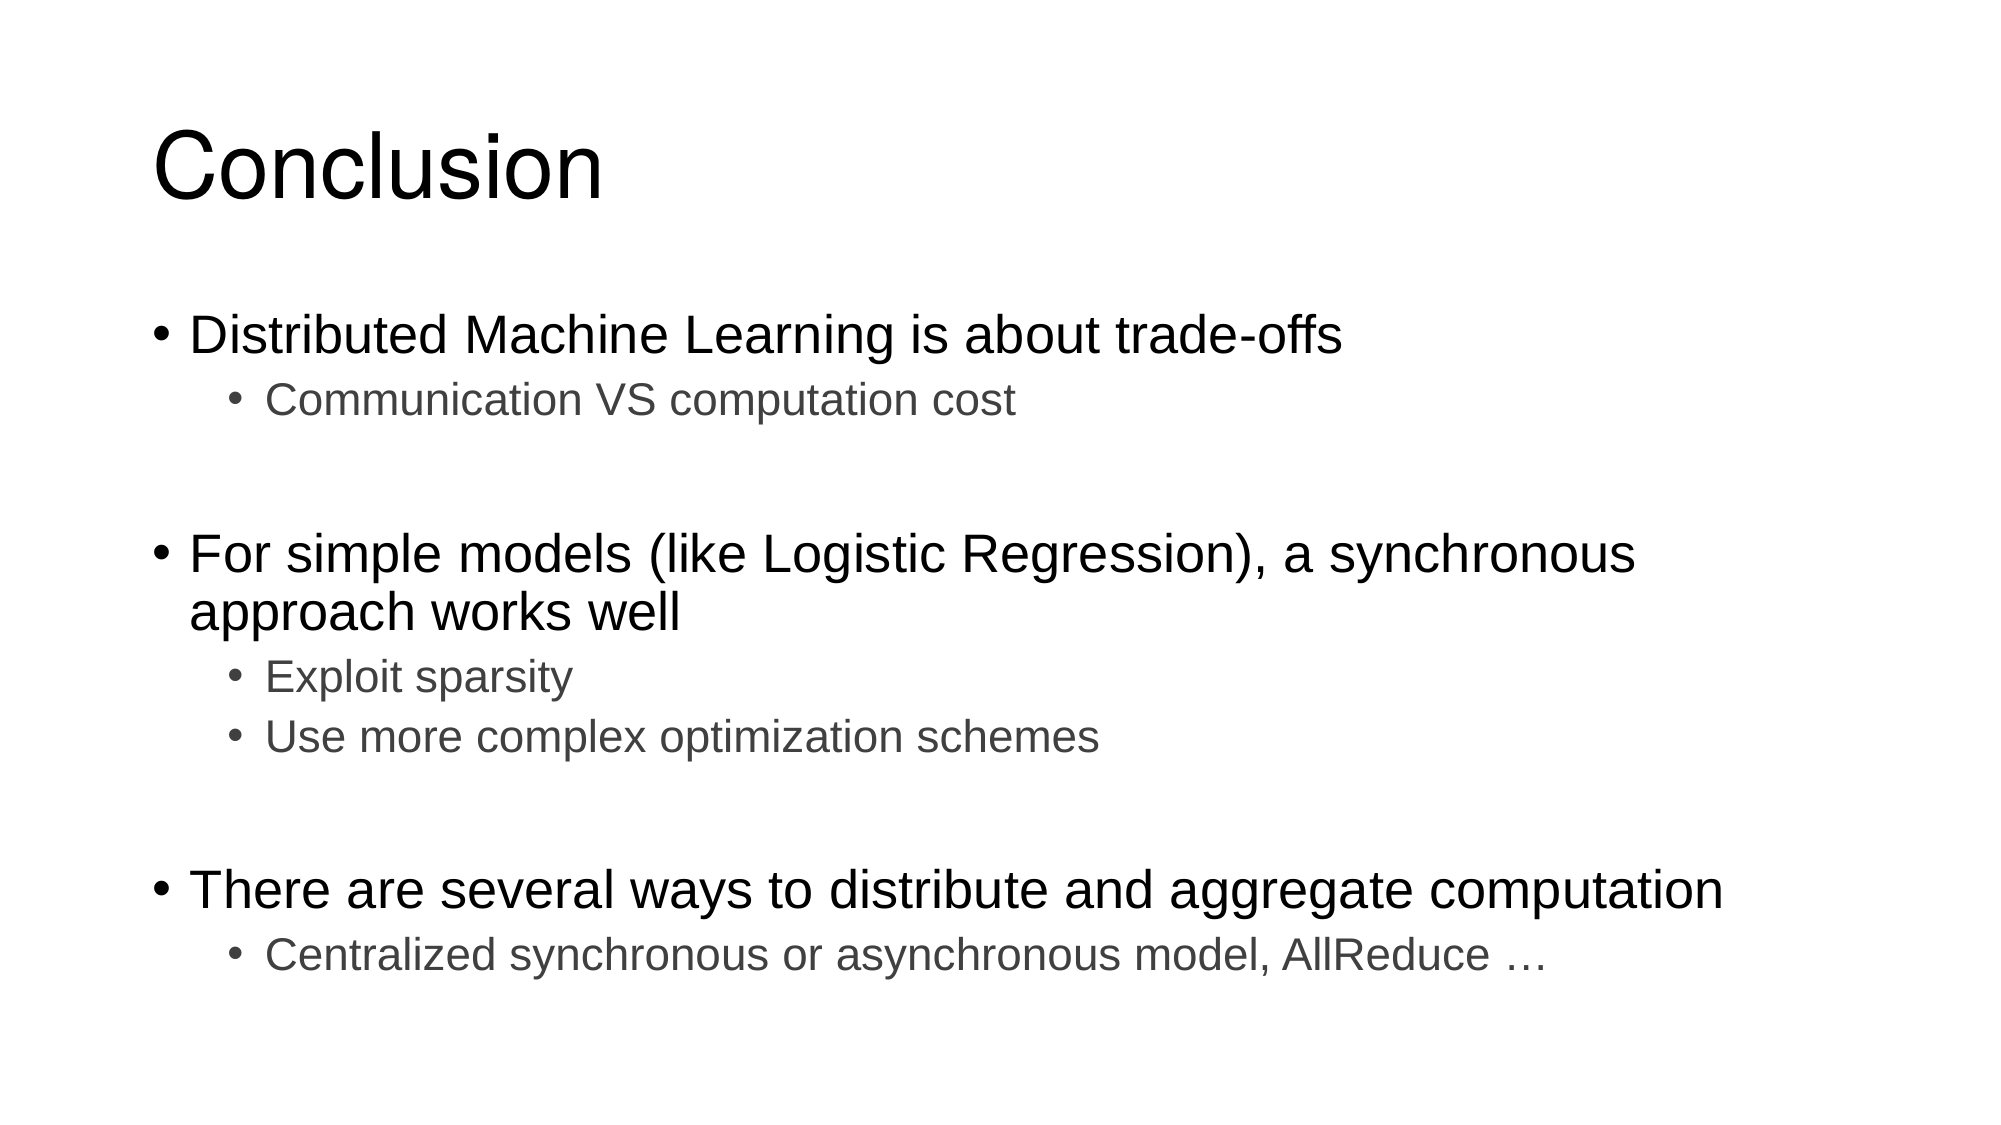

# Conclusion
Distributed Machine Learning is about trade-offs
Communication VS computation cost

For simple models (like Logistic Regression), a synchronous approach works well
Exploit sparsity
Use more complex optimization schemes

There are several ways to distribute and aggregate computation
Centralized synchronous or asynchronous model, AllReduce …